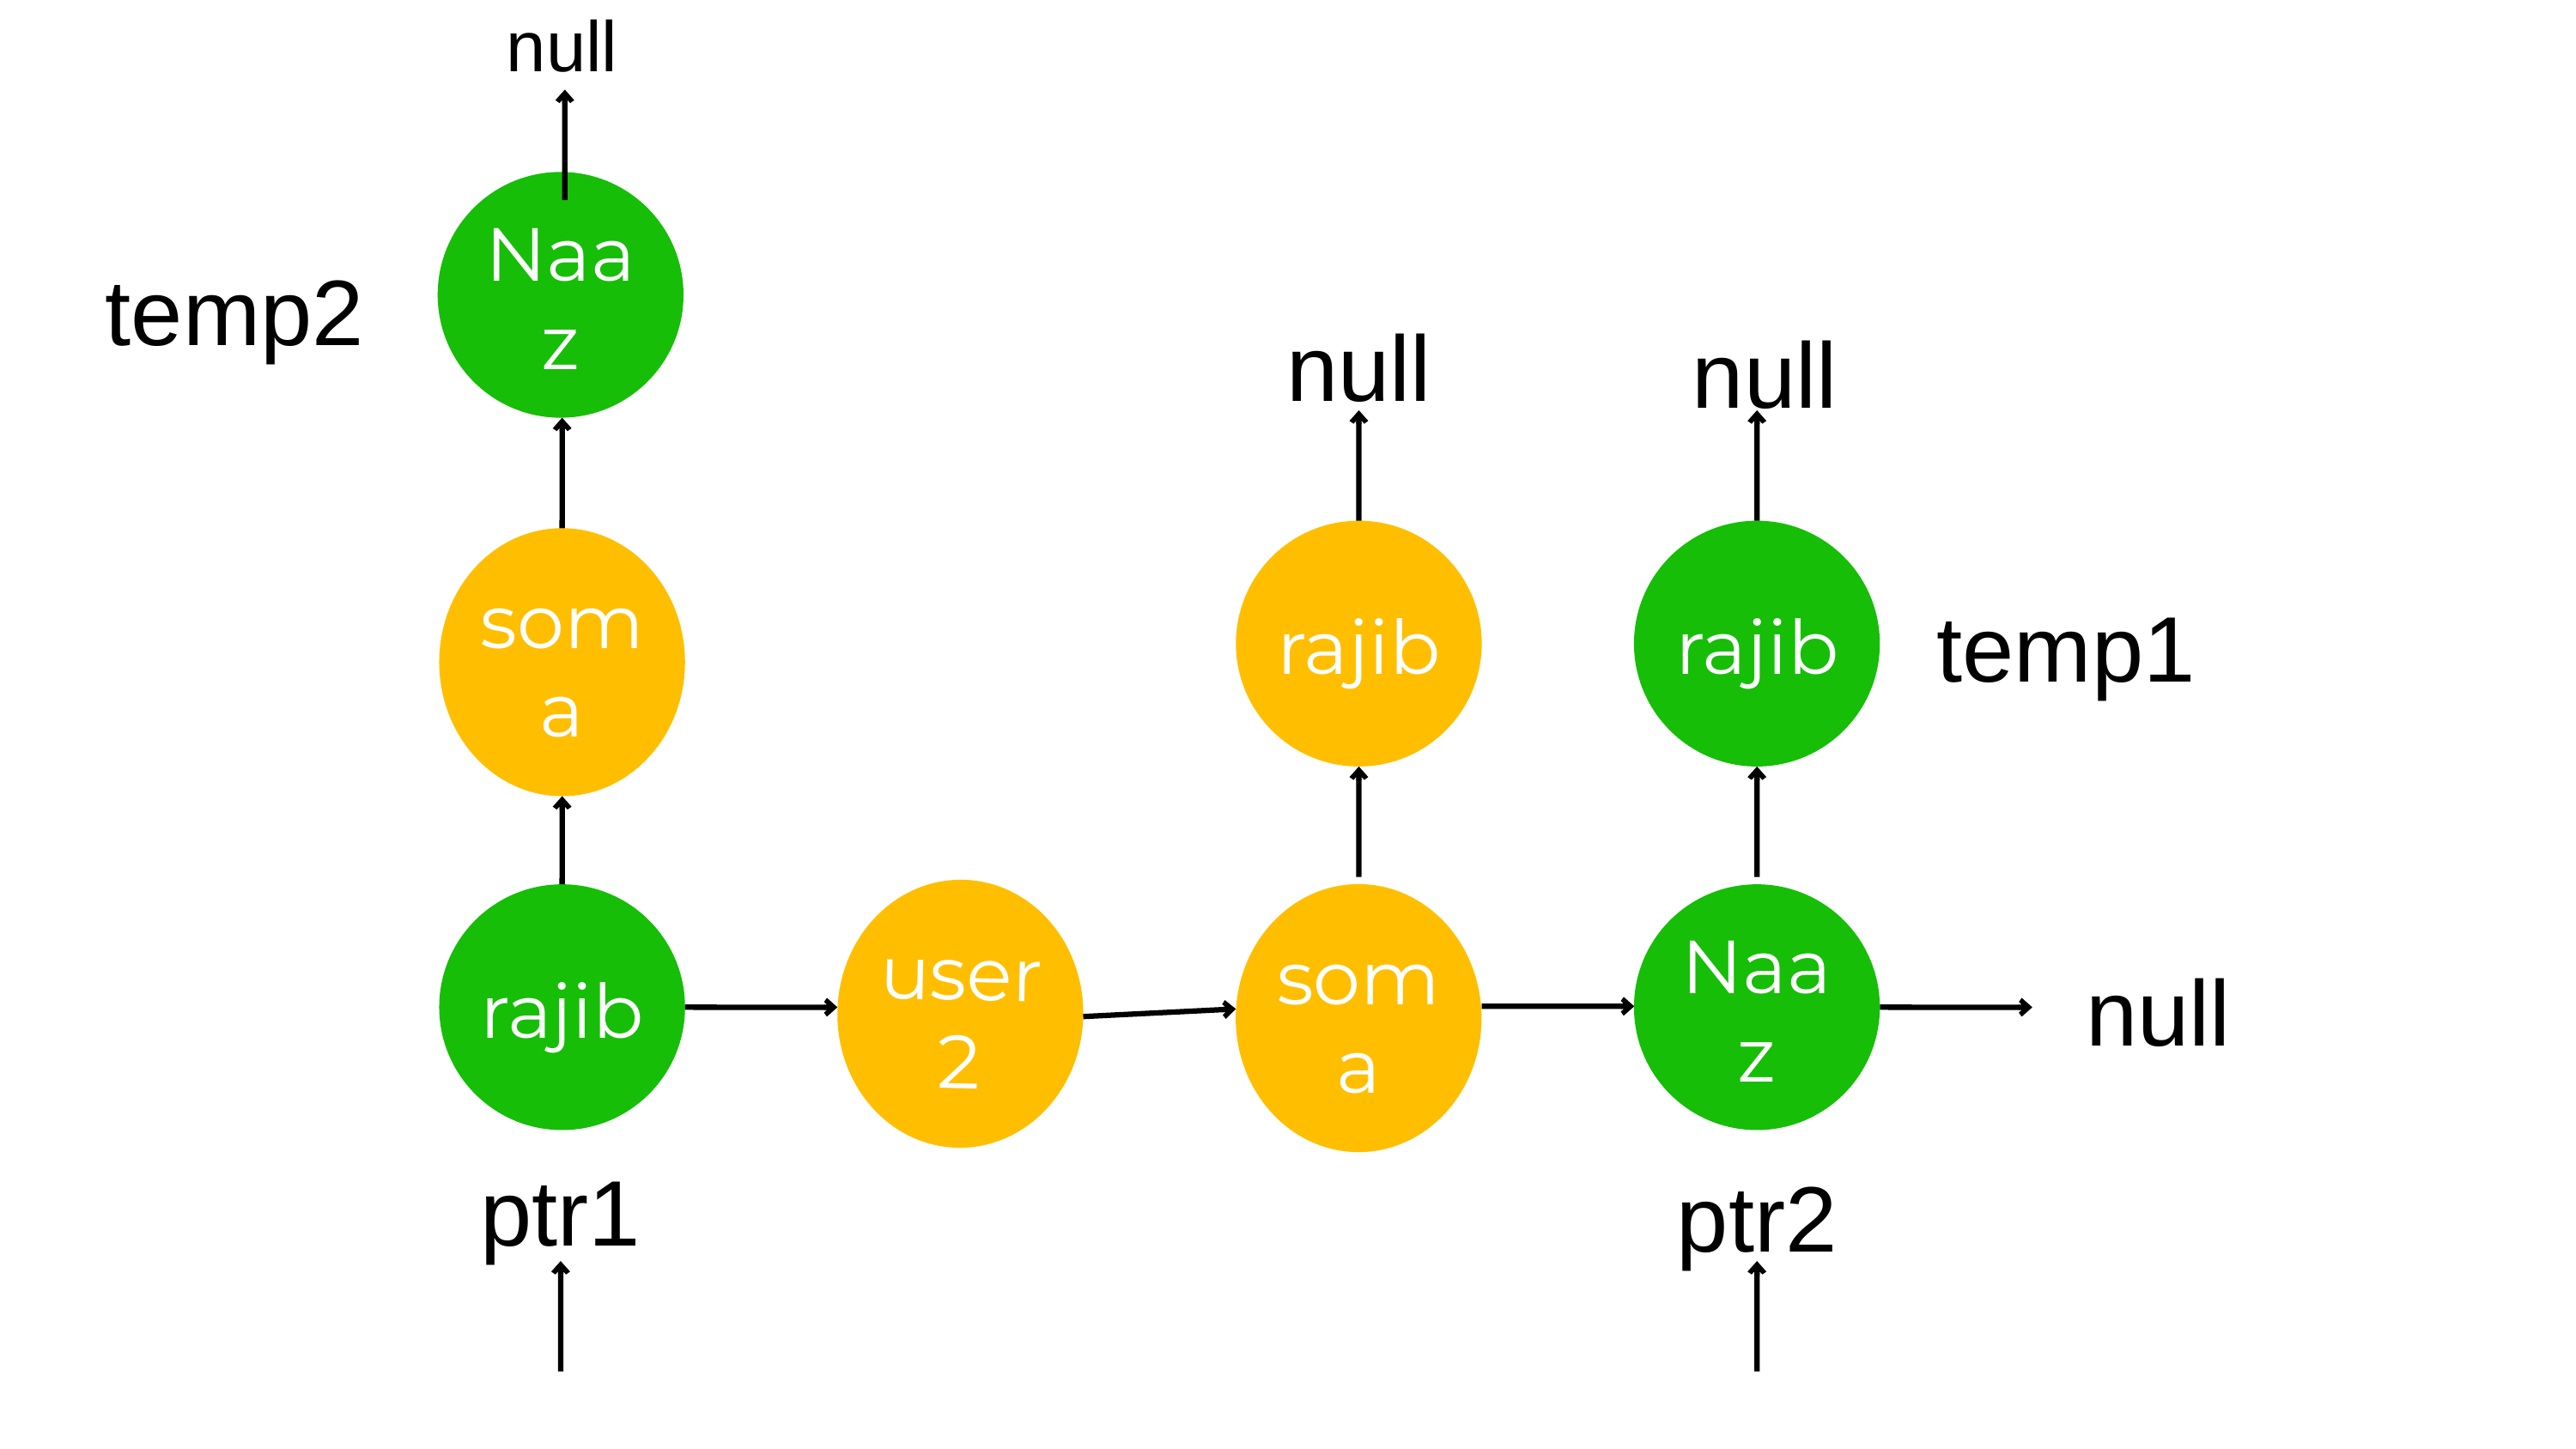

null

Naaz
temp2
null
null

rajib

rajib

soma
temp1

user2

soma

rajib

Naaz
null

ptr1
ptr2